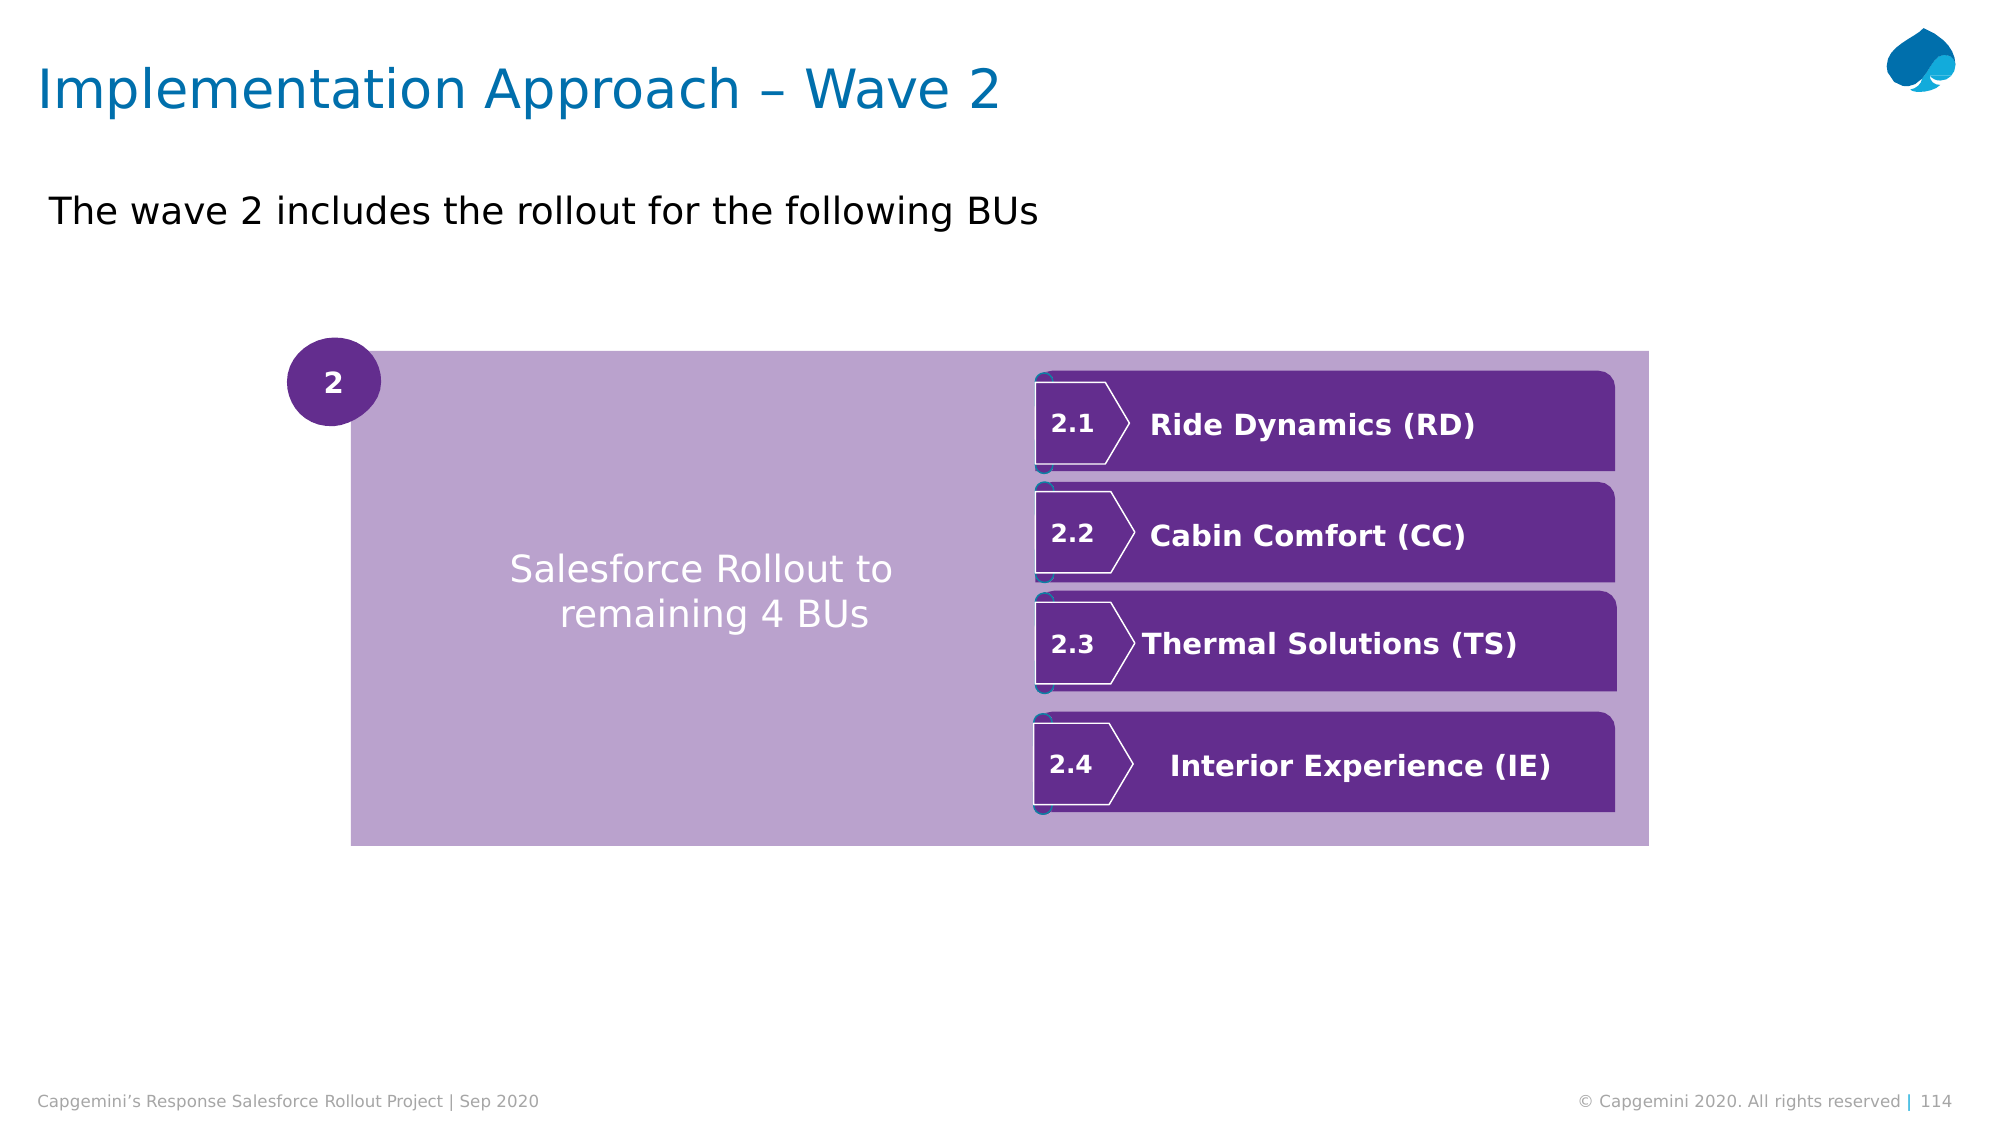

# Implementation Approach – Wave 2
The wave 2 includes the rollout for the following BUs

2

Ride Dynamics (RD)
2.1

Cabin Comfort (CC)
2.2

Salesforce Rollout to  remaining 4 BUs

Thermal Solutions (TS)
2.3

Interior Experience (IE)
2.4

Capgemini’s Response Salesforce Rollout Project | Sep 2020
© Capgemini 2020. All rights reserved | 114